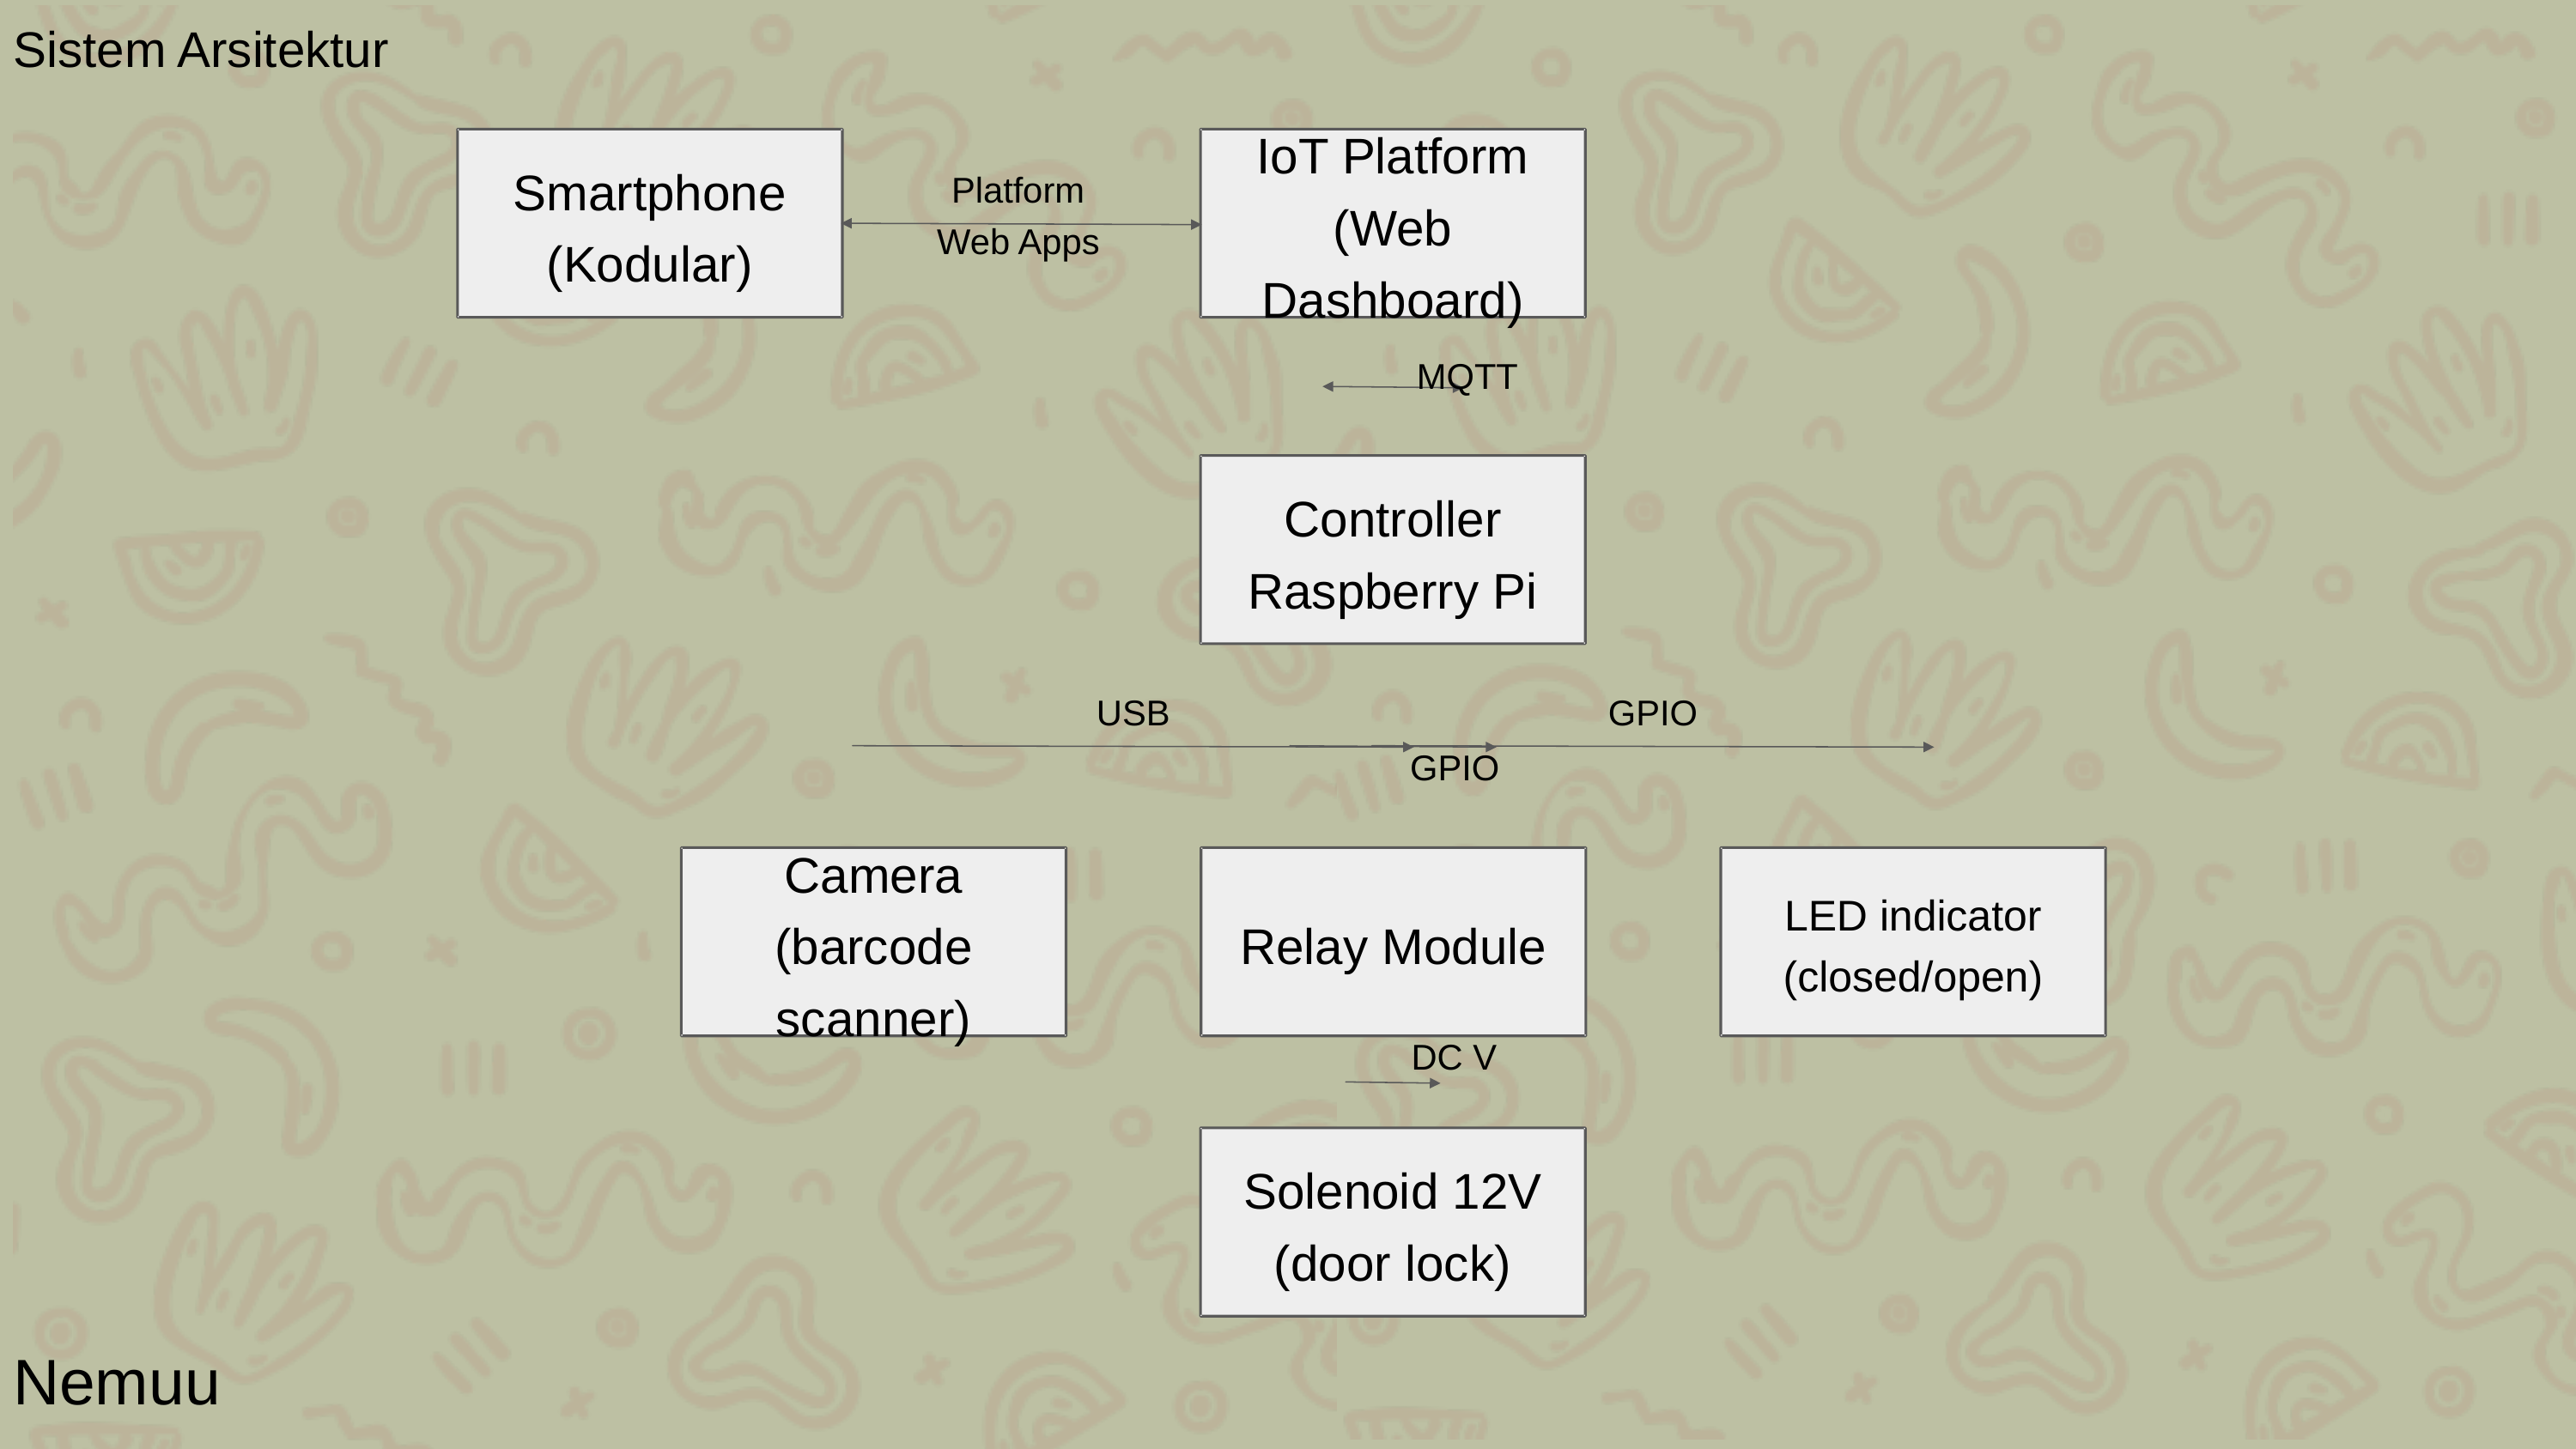

Sistem Arsitektur

Smartphone
(Kodular)

IoT Platform (Web Dashboard)

Platform
Web Apps
MQTT

Controller
Raspberry Pi

USB
GPIO
GPIO

Camera
(barcode scanner)

Relay Module

LED indicator (closed/open)

DC V

Solenoid 12V (door lock)

Nemuu